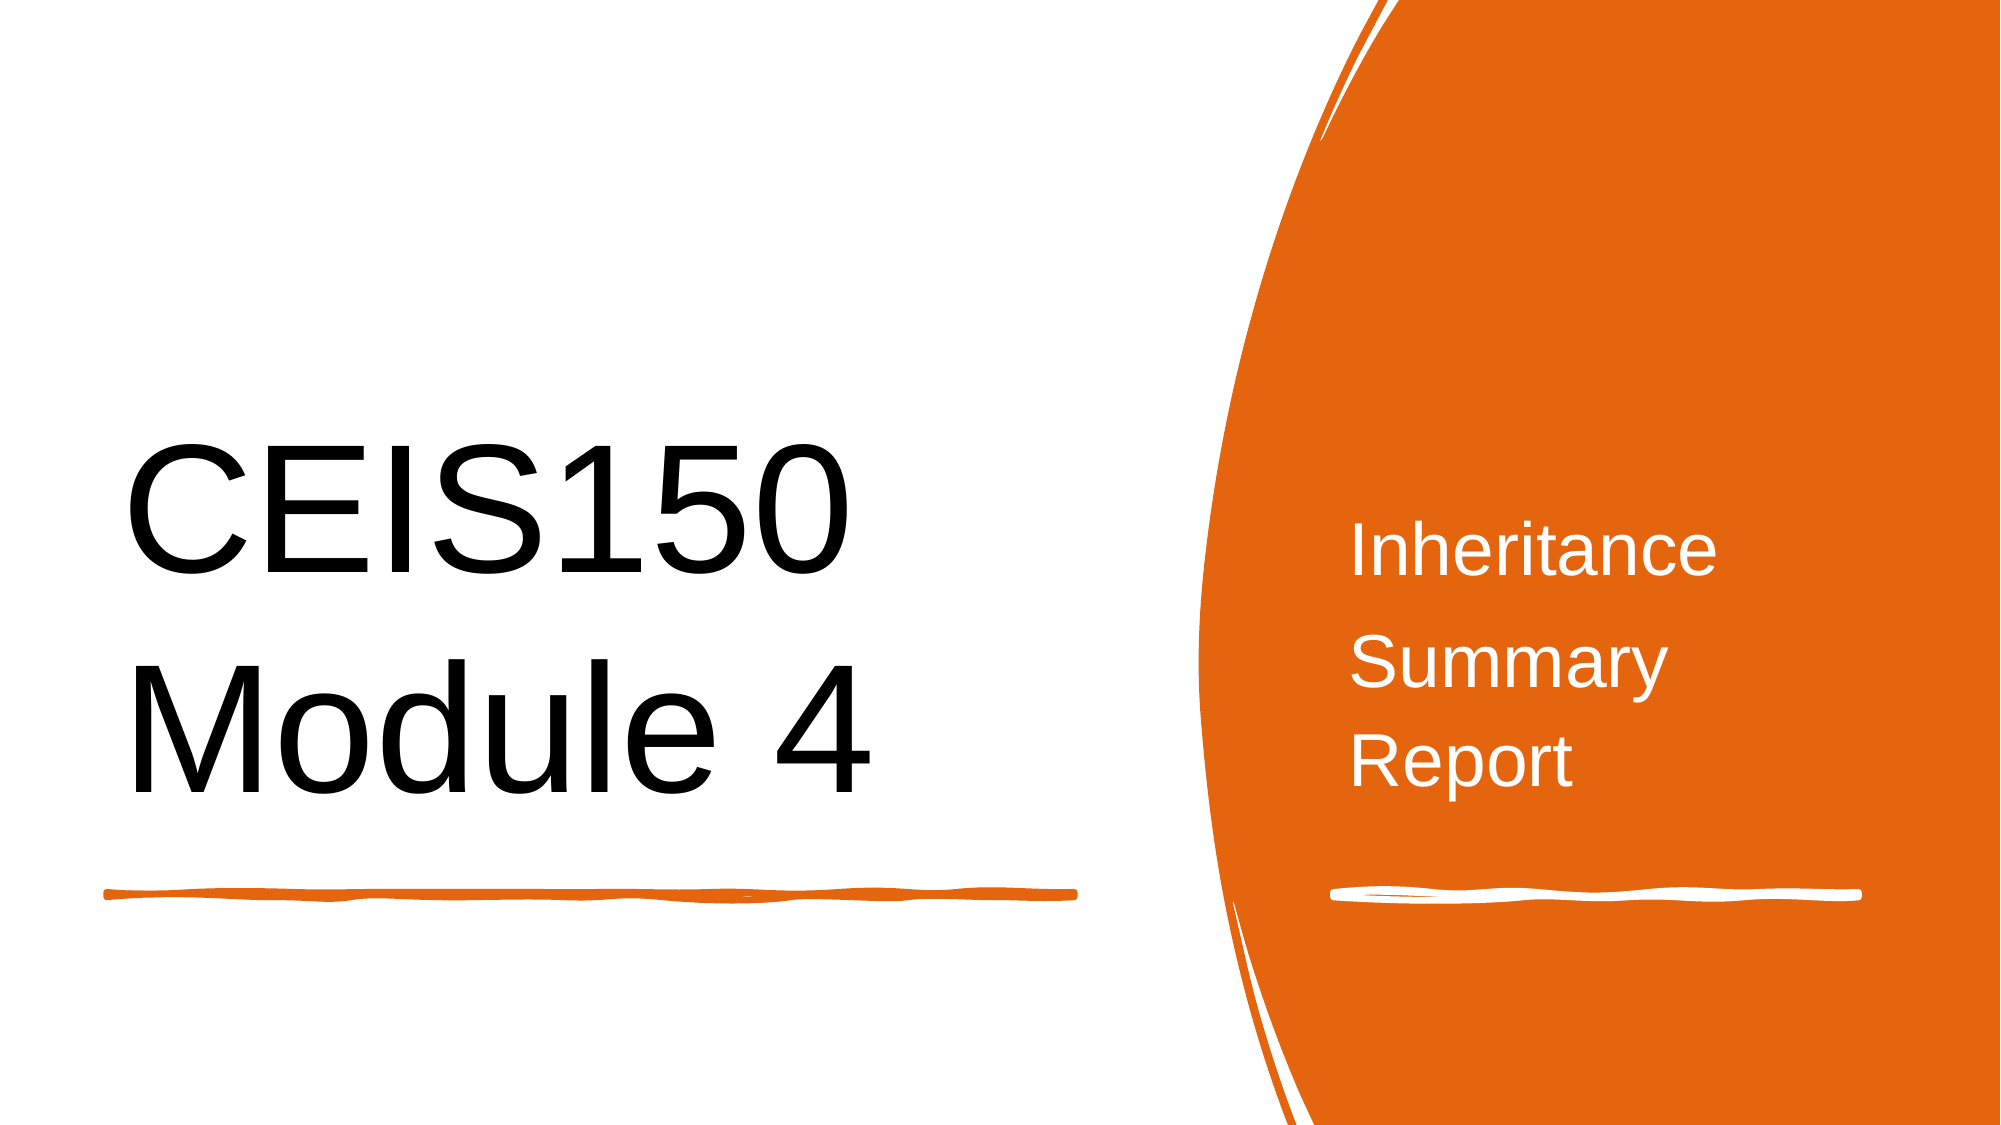

Inheritance
Summary Report
# CEIS150 Module 4